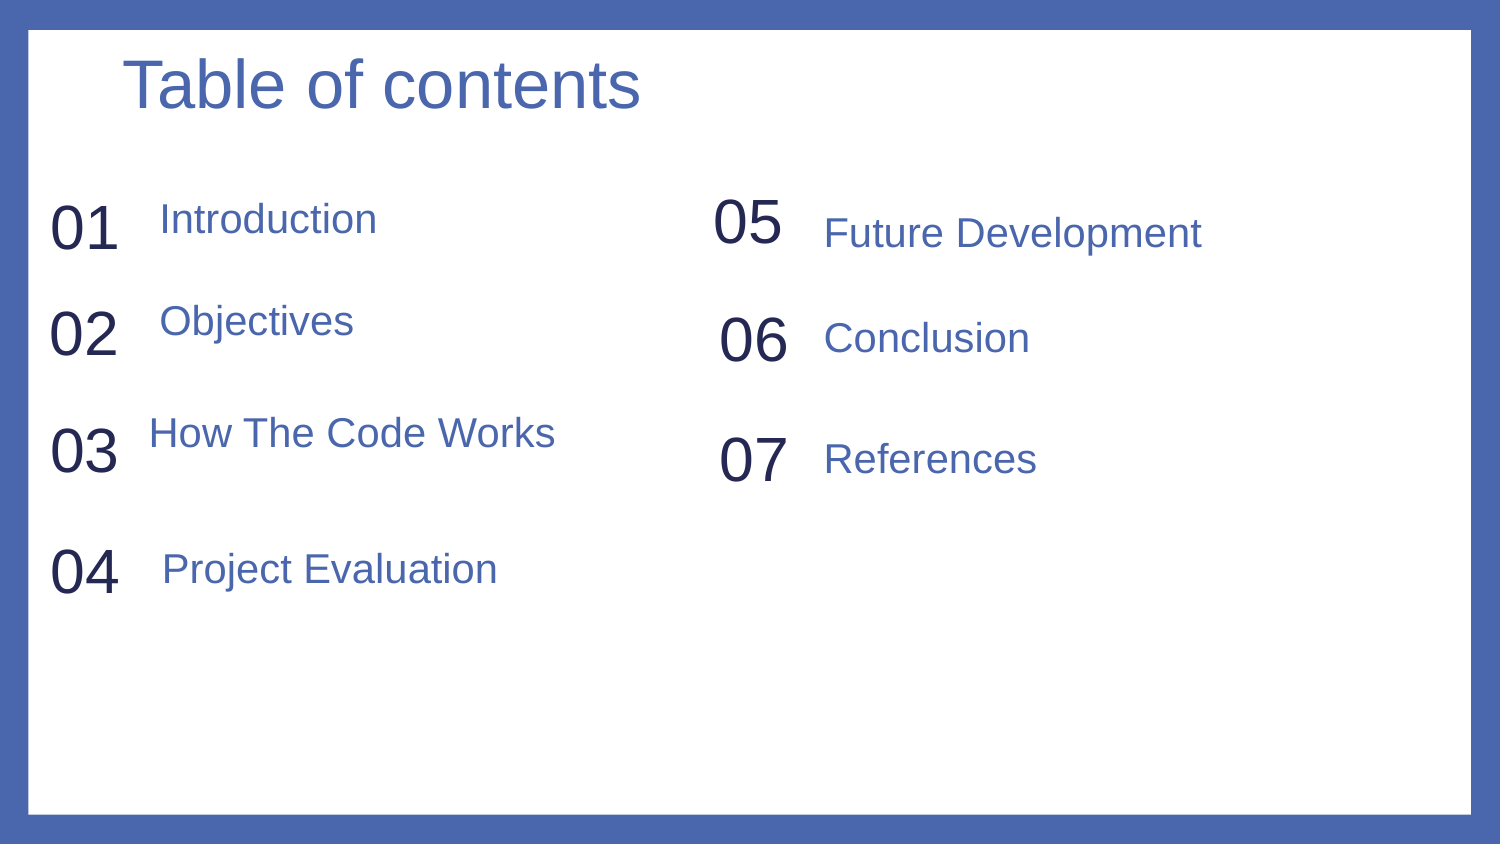

# Table of contents
05
01
Introduction
Future Development
02
06
Objectives
Conclusion
03
07
How The Code Works
References
04
Project Evaluation